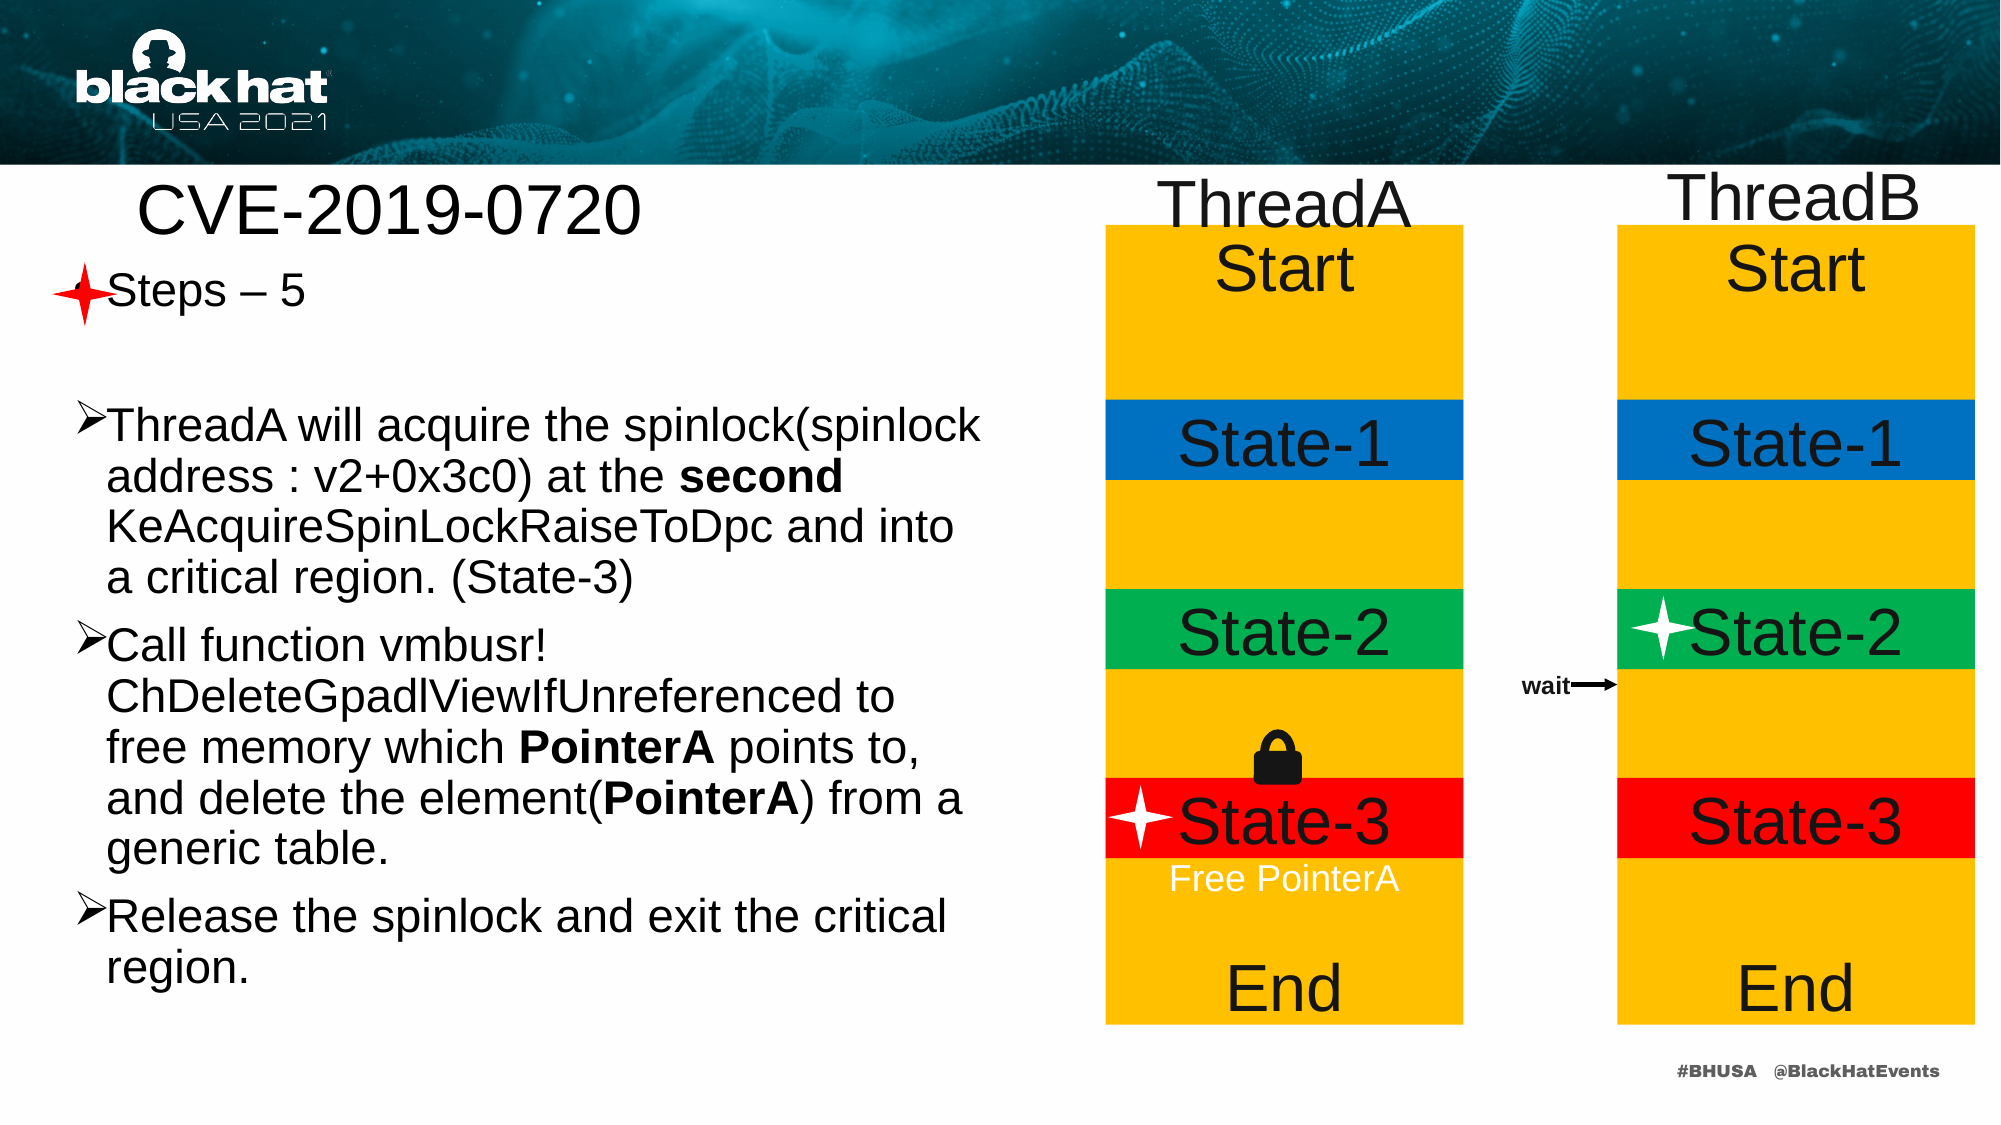

ThreadB
ThreadA
CVE-2019-0720
Start

End
Start

End
Steps – 5

ThreadA will acquire the spinlock(spinlock address : v2+0x3c0) at the second KeAcquireSpinLockRaiseToDpc and into a critical region. (State-3)
Call function vmbusr!ChDeleteGpadlViewIfUnreferenced to free memory which PointerA points to, and delete the element(PointerA) from a generic table.
Release the spinlock and exit the critical region.

State-1
State-1
State-2
State-2

wait
State-3
State-3

Free PointerA